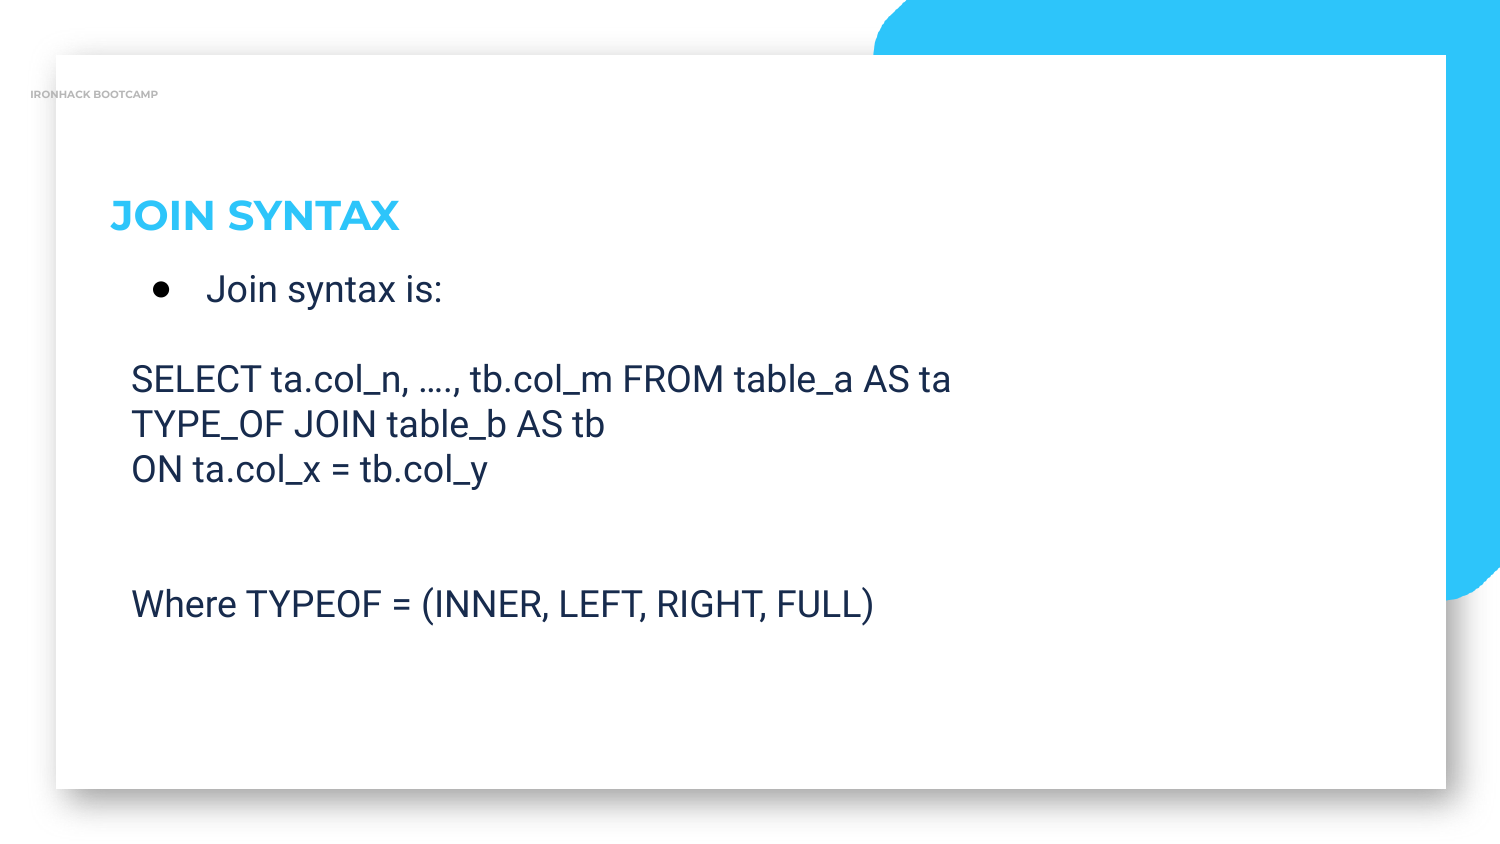

IRONHACK BOOTCAMP
JOIN SYNTAX
Join syntax is:

SELECT ta.col_n, …., tb.col_m FROM table_a AS ta
TYPE_OF JOIN table_b AS tb
ON ta.col_x = tb.col_y

Where TYPEOF = (INNER, LEFT, RIGHT, FULL)